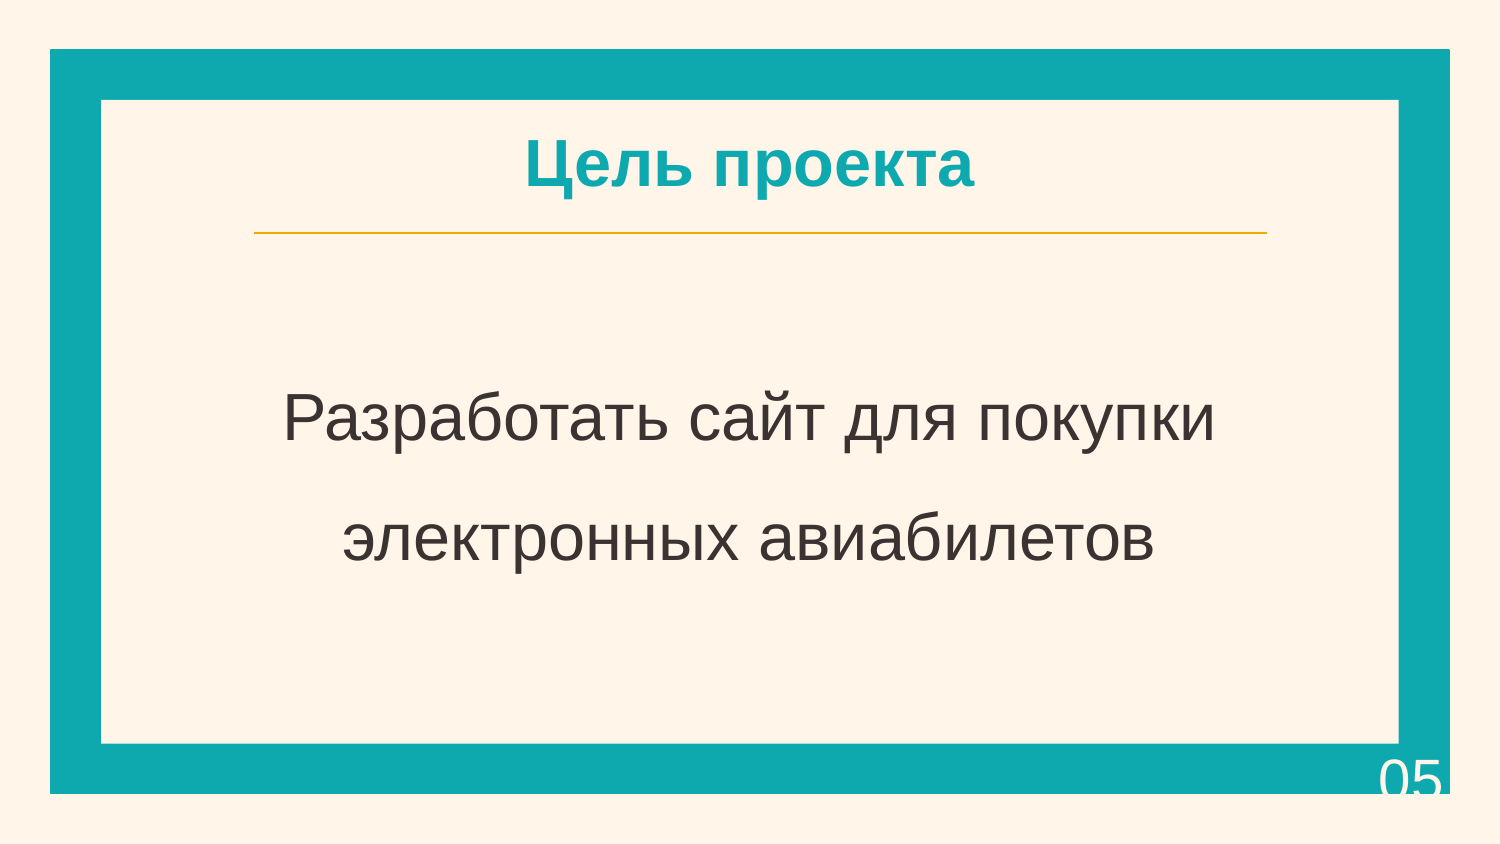

# Цель проекта
Разработать сайт для покупки электронных авиабилетов
05